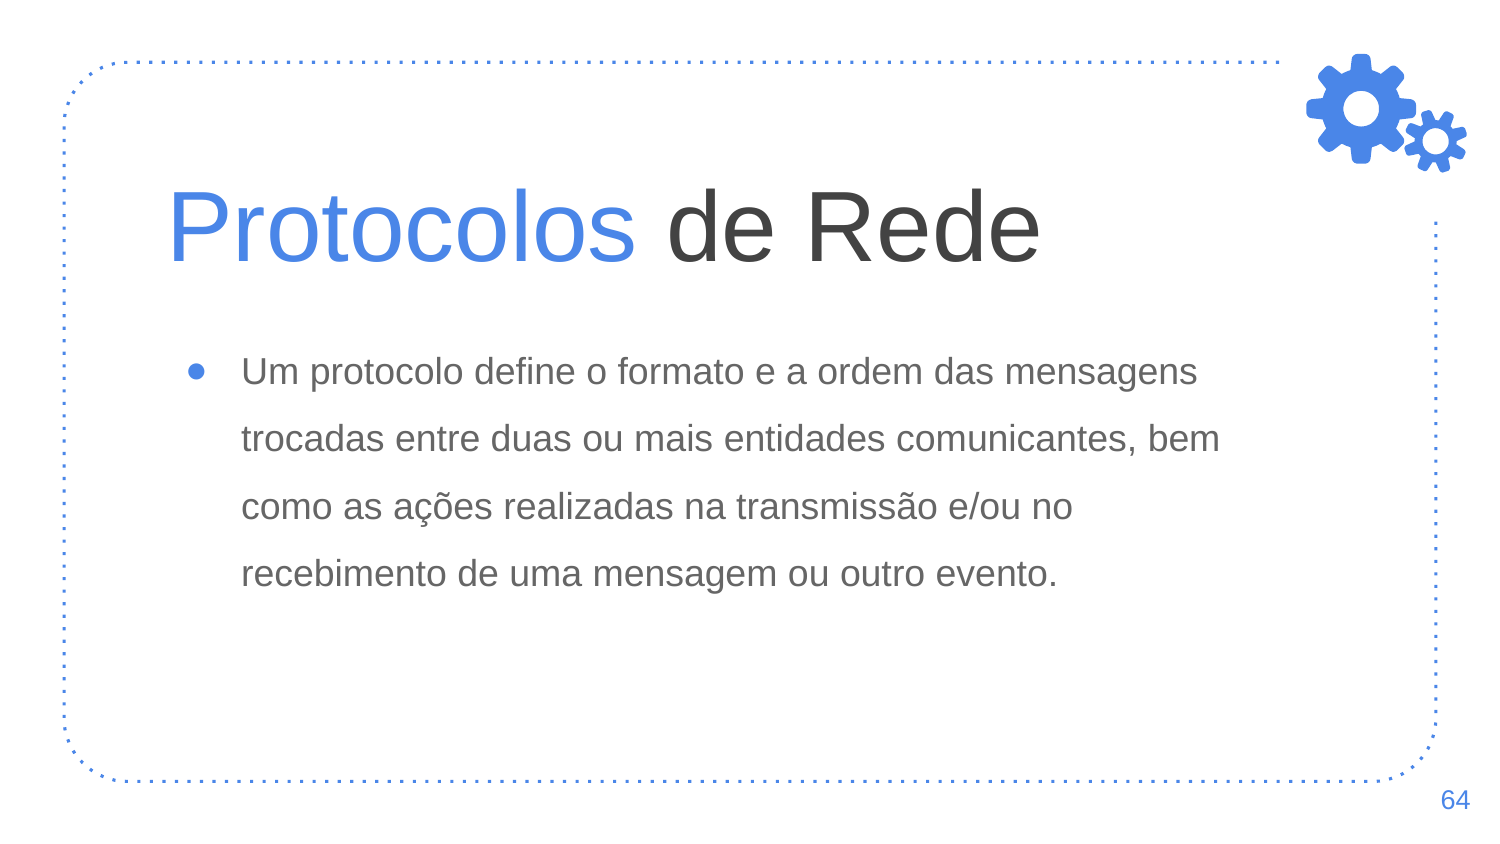

# Protocolos de Rede
Um protocolo define o formato e a ordem das mensagens trocadas entre duas ou mais entidades comunicantes, bem como as ações realizadas na transmissão e/ou no recebimento de uma mensagem ou outro evento.
64